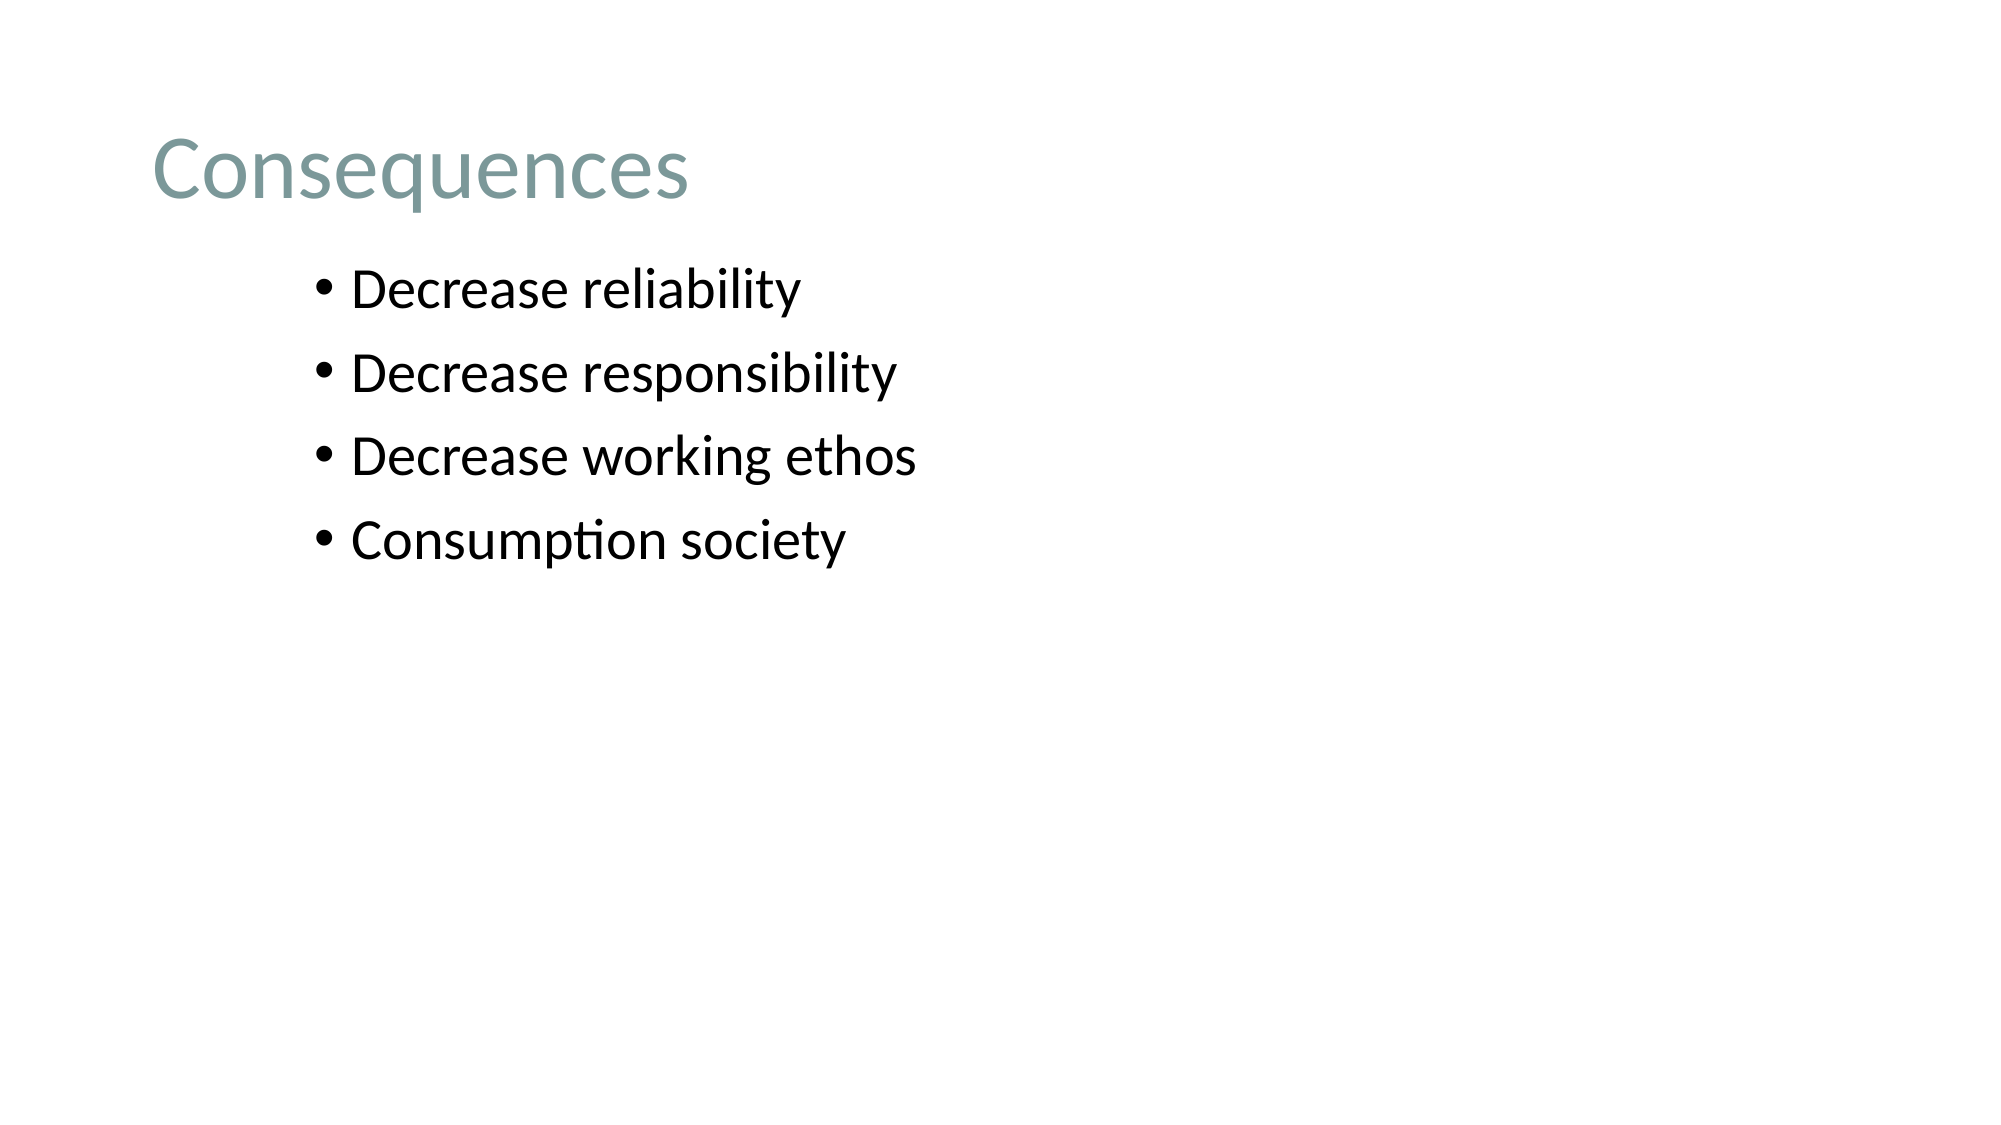

# Consequences
Decrease reliability
Decrease responsibility
Decrease working ethos
Consumption society